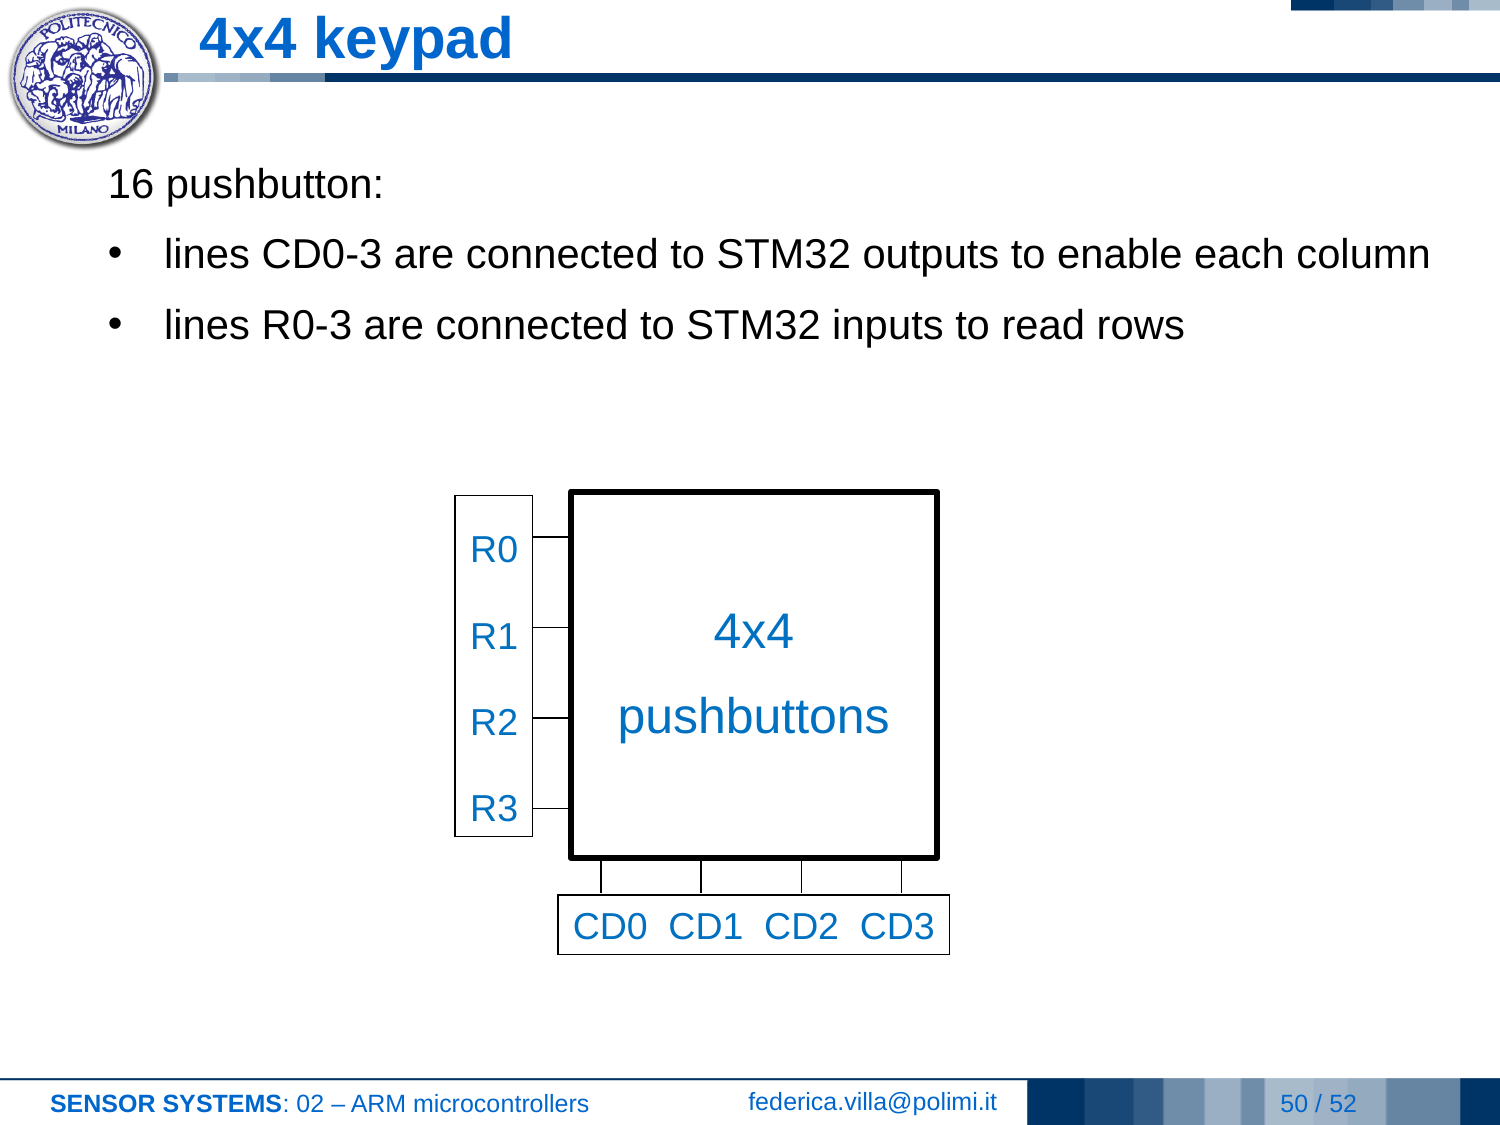

# 4x4 keypad
16 pushbutton:
lines CD0-3 are connected to STM32 outputs to enable each column
lines R0-3 are connected to STM32 inputs to read rows

R0
R1
R2
R3
4x4
pushbuttons
CD0  CD1  CD2  CD3